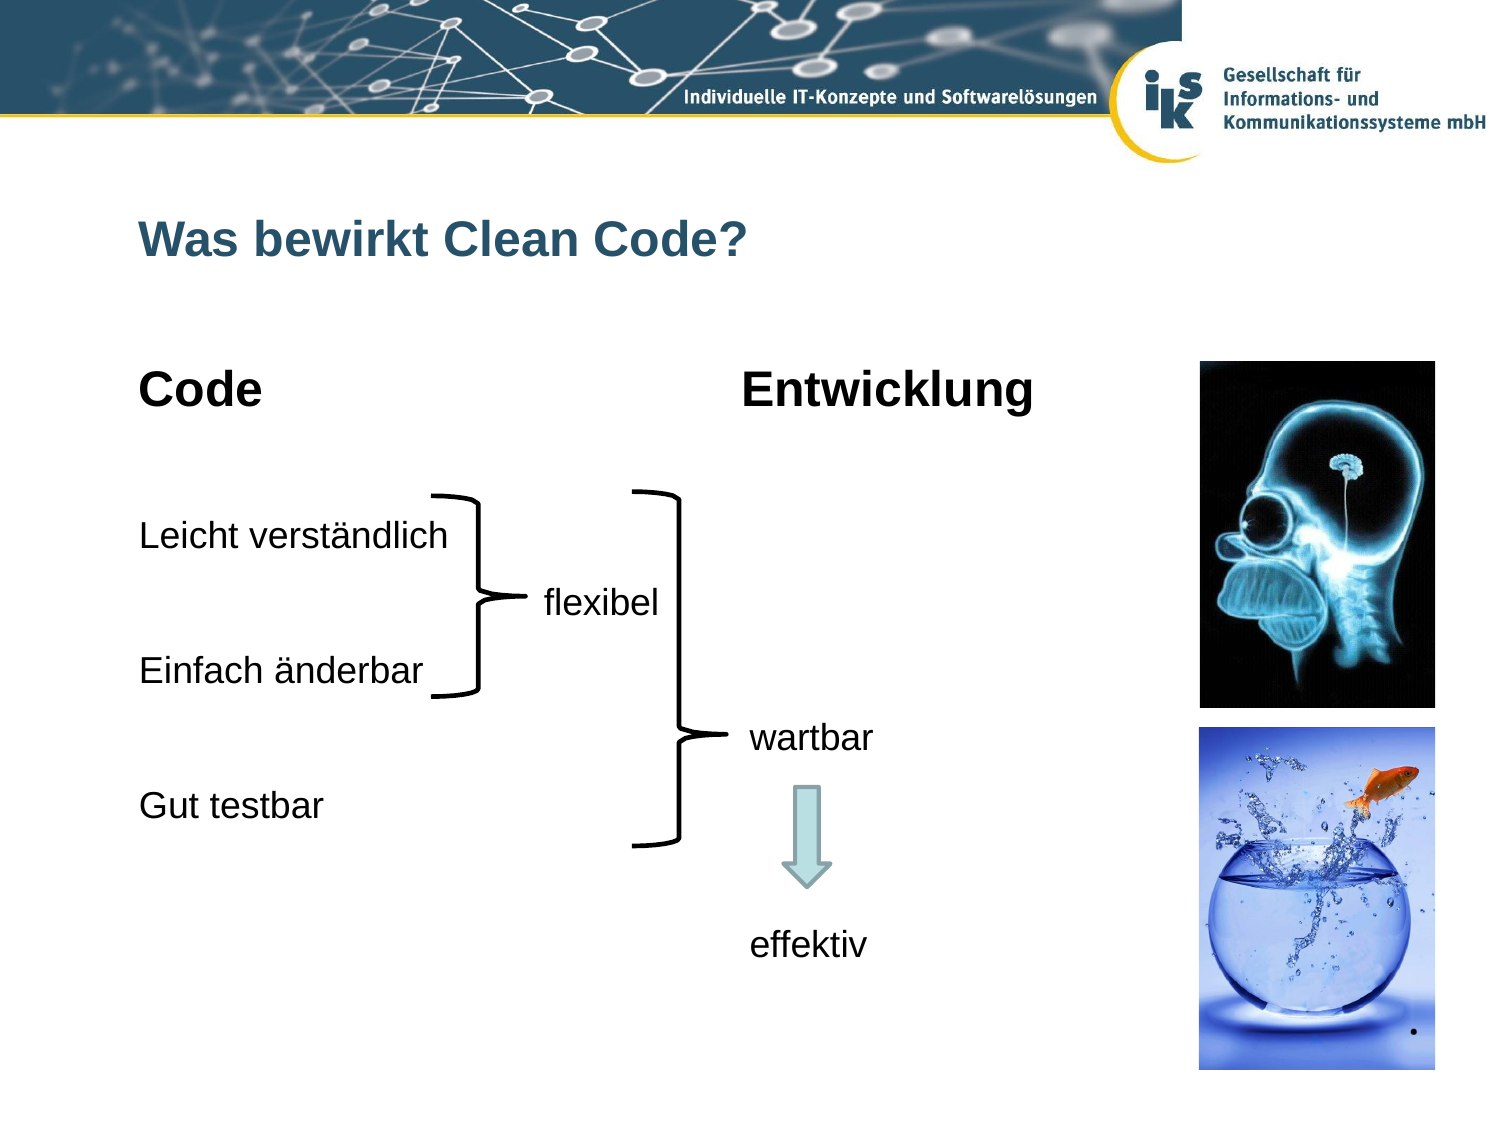

# Was bewirkt Clean Code?
Code	Entwicklung

Leicht verständlich
flexibel
Einfach änderbar
wartbar
Gut testbar

effektiv